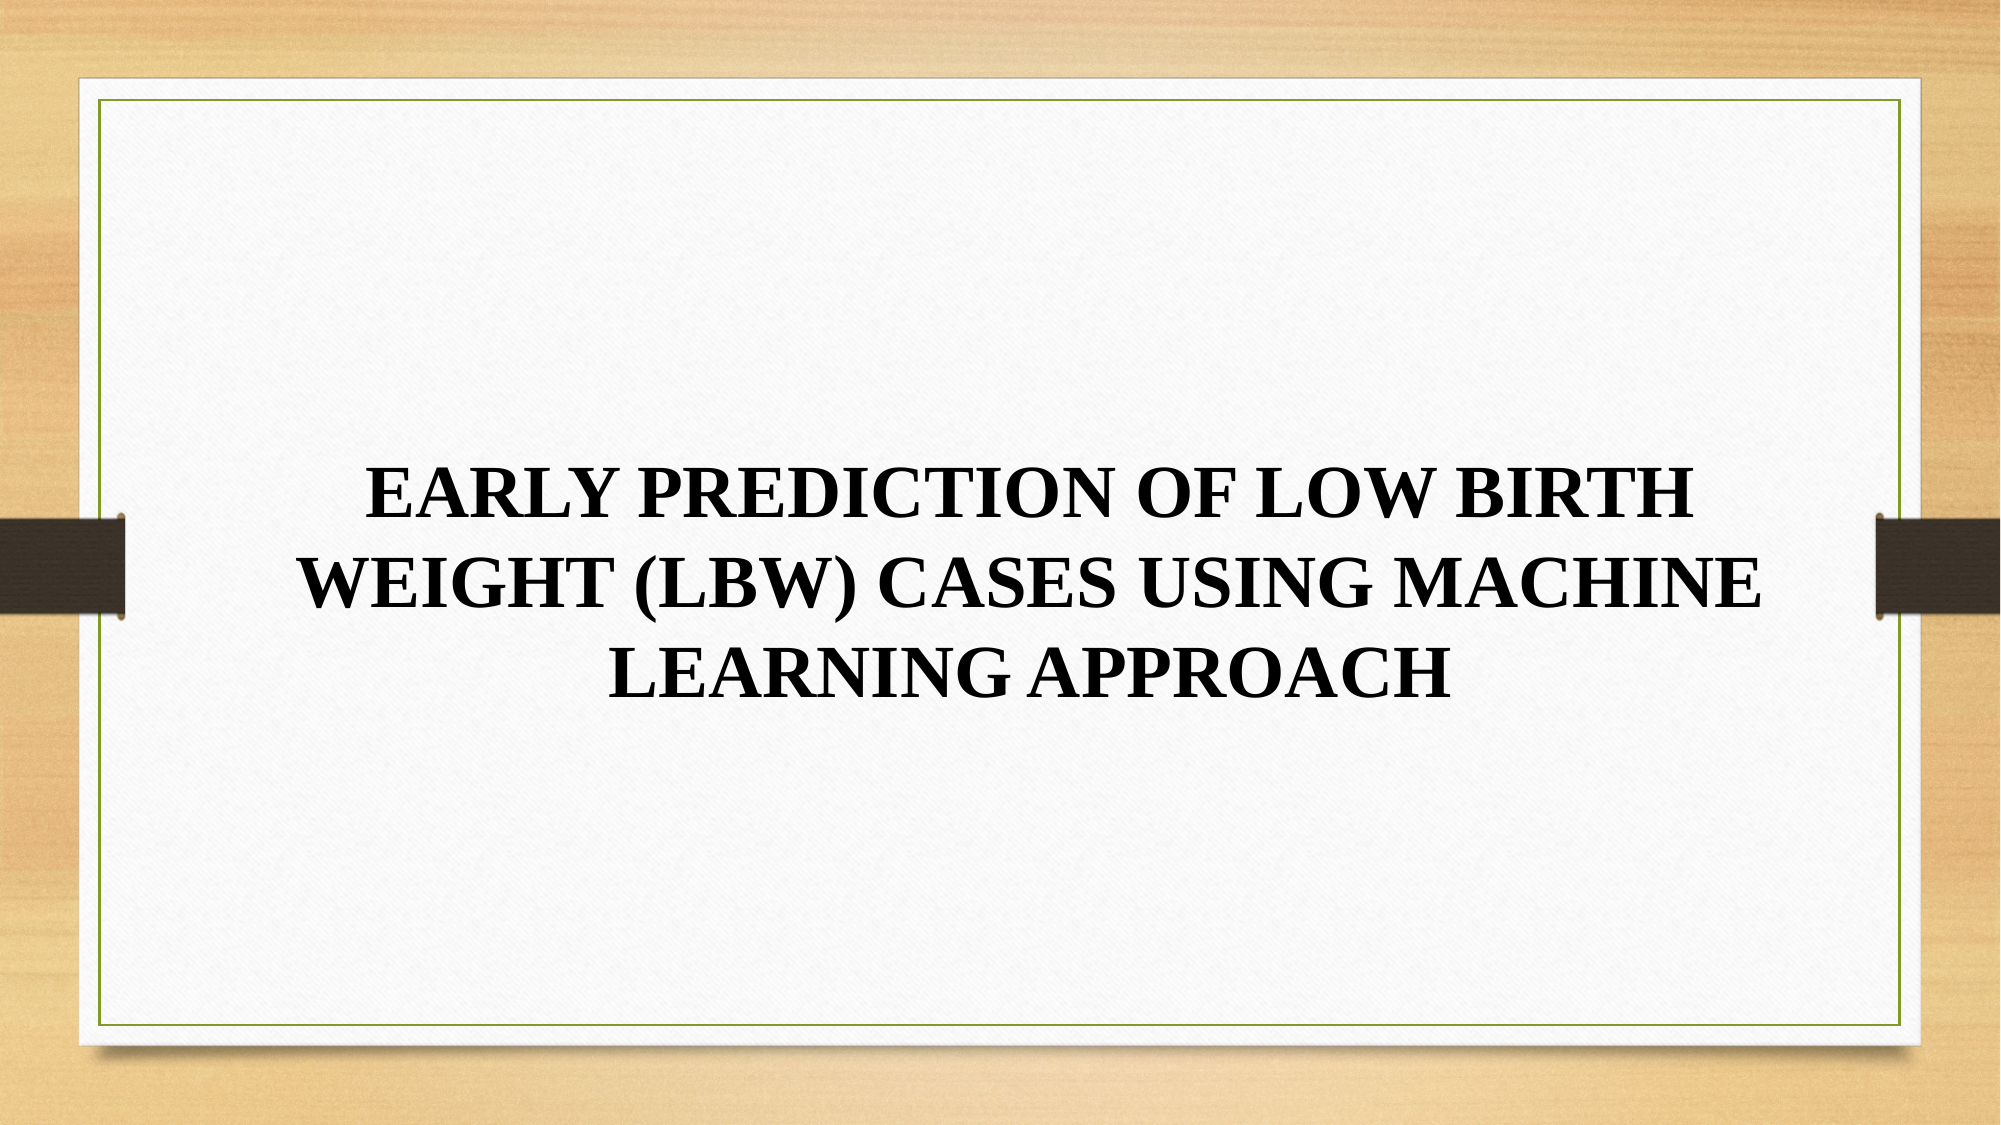

EARLY PREDICTION OF LOW BIRTH WEIGHT (LBW) CASES USING MACHINE LEARNING APPROACH